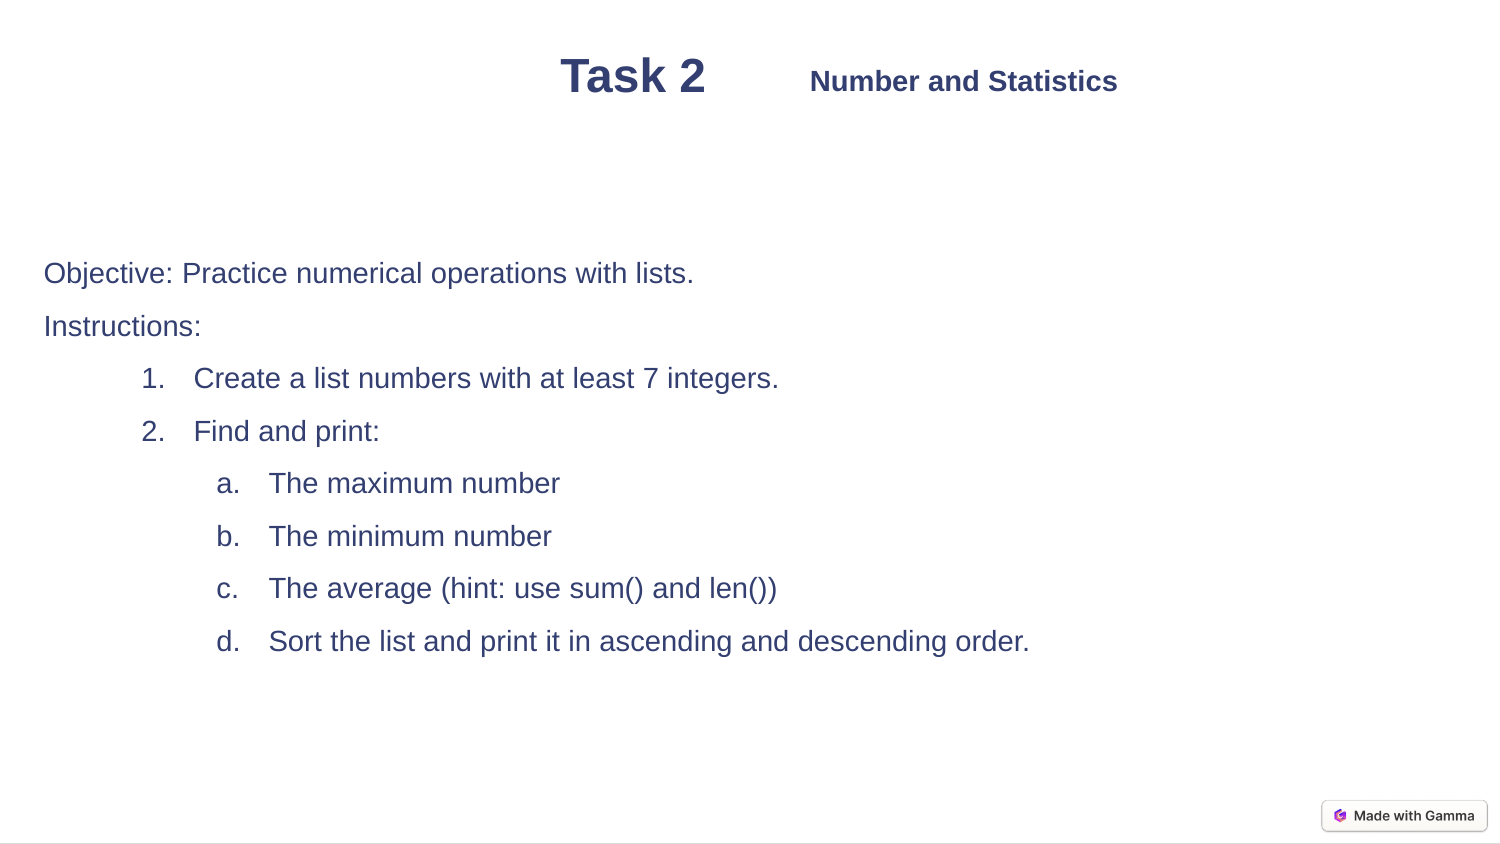

Number and Statistics
Task 2
Objective: Practice numerical operations with lists.
Instructions:
Create a list numbers with at least 7 integers.
Find and print:
The maximum number
The minimum number
The average (hint: use sum() and len())
Sort the list and print it in ascending and descending order.